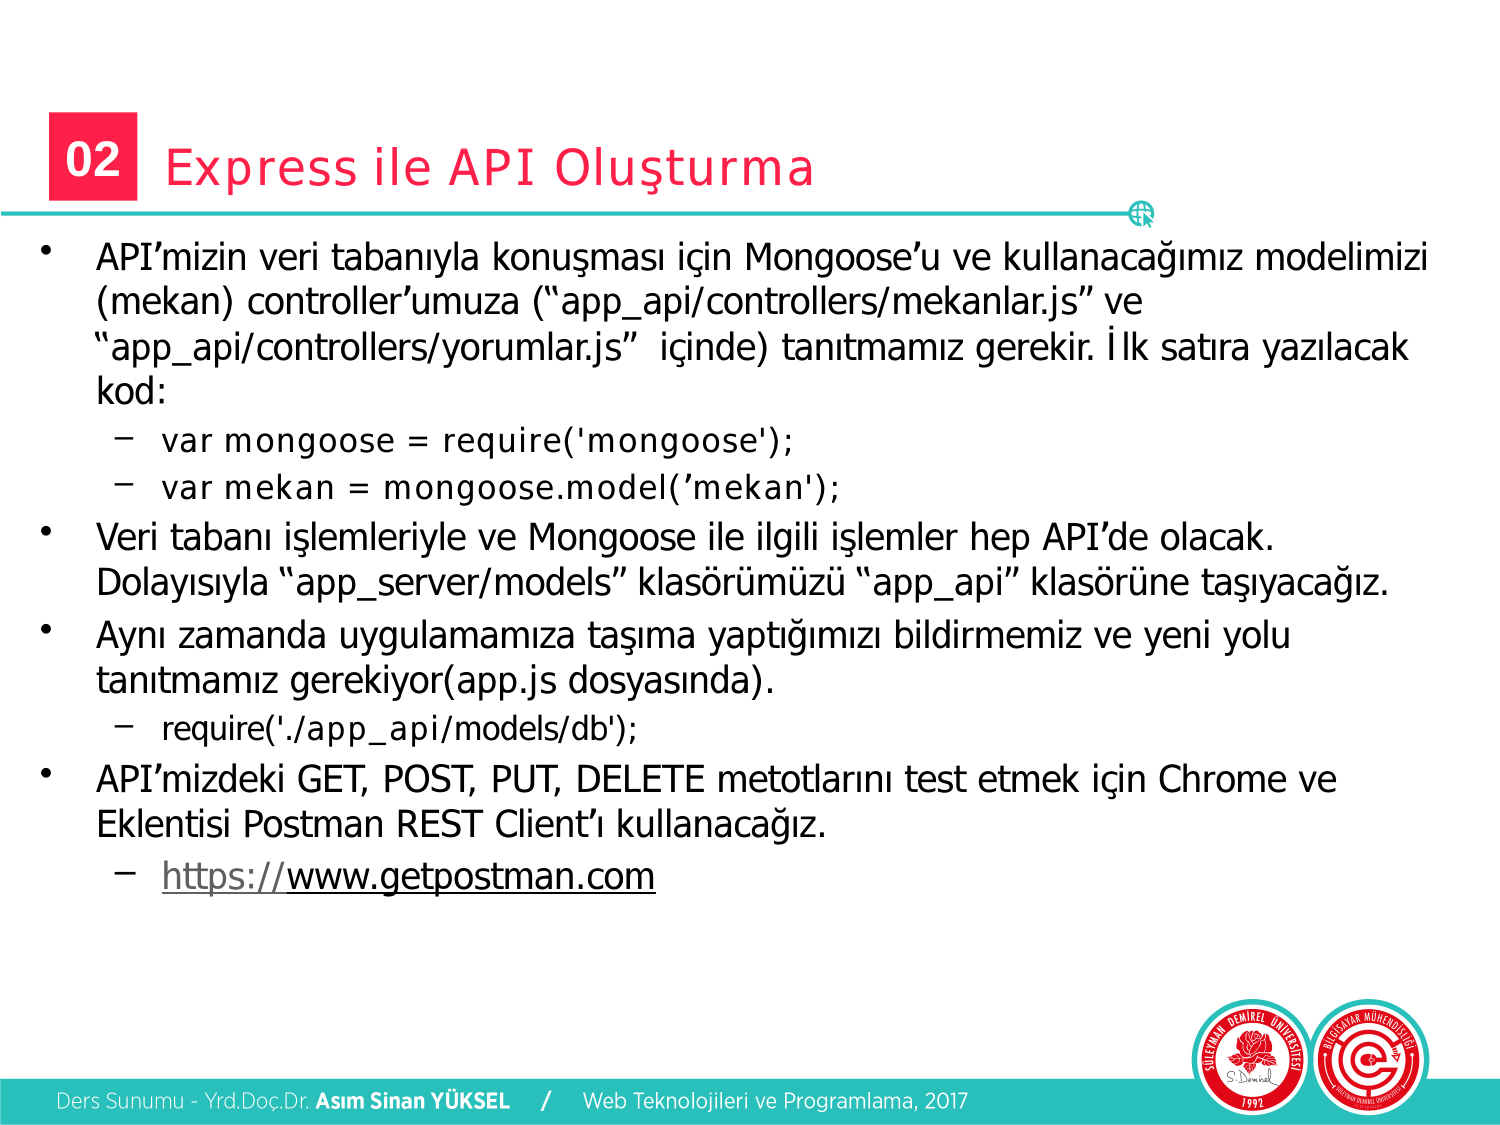

02
# Express ile API Oluşturma
API’mizin veri tabanıyla konuşması için Mongoose’u ve kullanacağımız modelimizi (mekan) controller’umuza (“app_api/controllers/mekanlar.js” ve “app_api/controllers/yorumlar.js”  içinde) tanıtmamız gerekir. İlk satıra yazılacak kod:
var mongoose = require('mongoose');
var mekan = mongoose.model(’mekan');
Veri tabanı işlemleriyle ve Mongoose ile ilgili işlemler hep API’de olacak. Dolayısıyla “app_server/models” klasörümüzü “app_api” klasörüne taşıyacağız.
Aynı zamanda uygulamamıza taşıma yaptığımızı bildirmemiz ve yeni yolu tanıtmamız gerekiyor(app.js dosyasında).
require('./app_api/models/db');
API’mizdeki GET, POST, PUT, DELETE metotlarını test etmek için Chrome ve Eklentisi Postman REST Client’ı kullanacağız.
https://www.getpostman.com